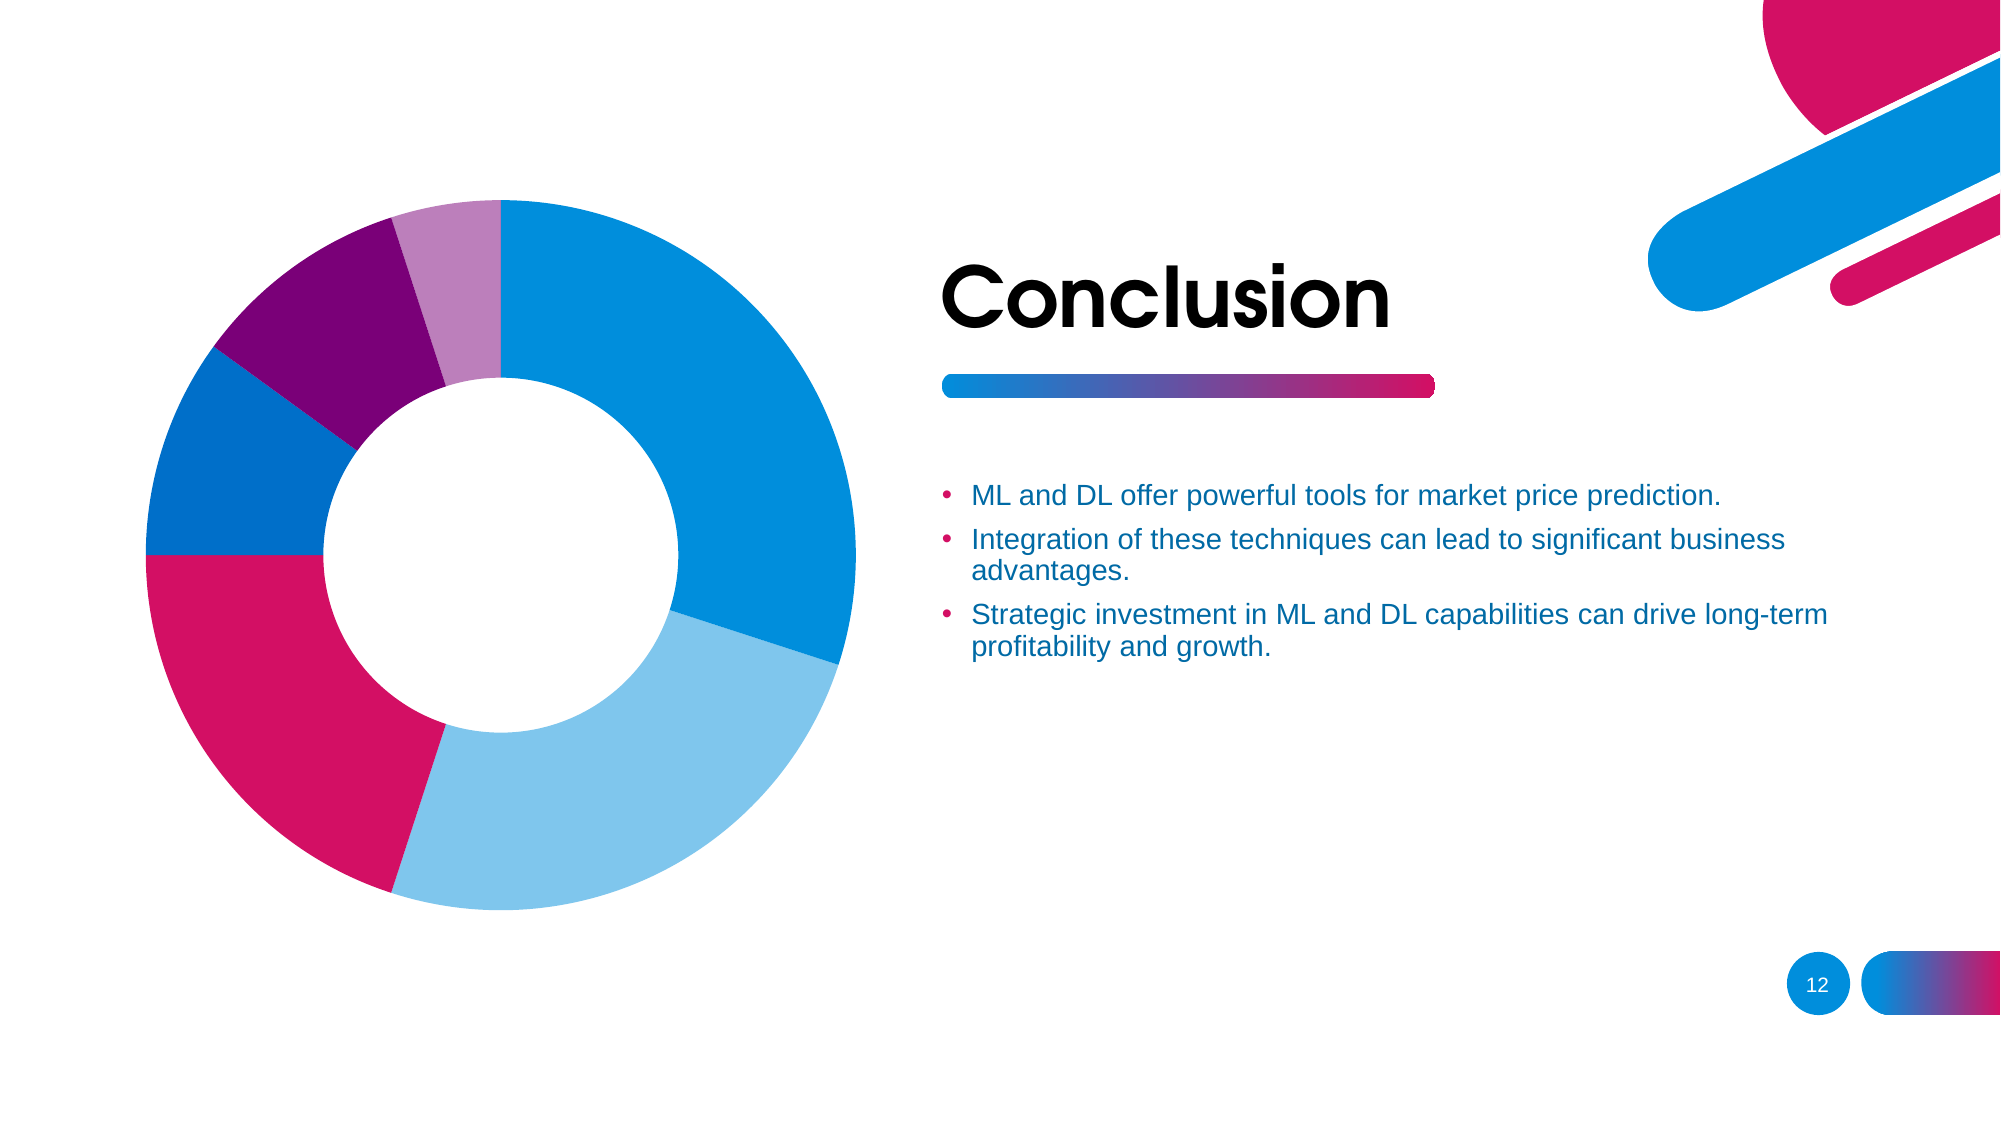

### Chart

| Category | Sales |
|---|---|
| 1st Qtr | 30.0 |
| 2nd Qtr | 25.0 |
| 3rd Qtr | 20.0 |
| 4th Qtr | 10.0 |
# Conclusion

ML and DL offer powerful tools for market price prediction.
Integration of these techniques can lead to significant business advantages.
Strategic investment in ML and DL capabilities can drive long-term profitability and growth.
12